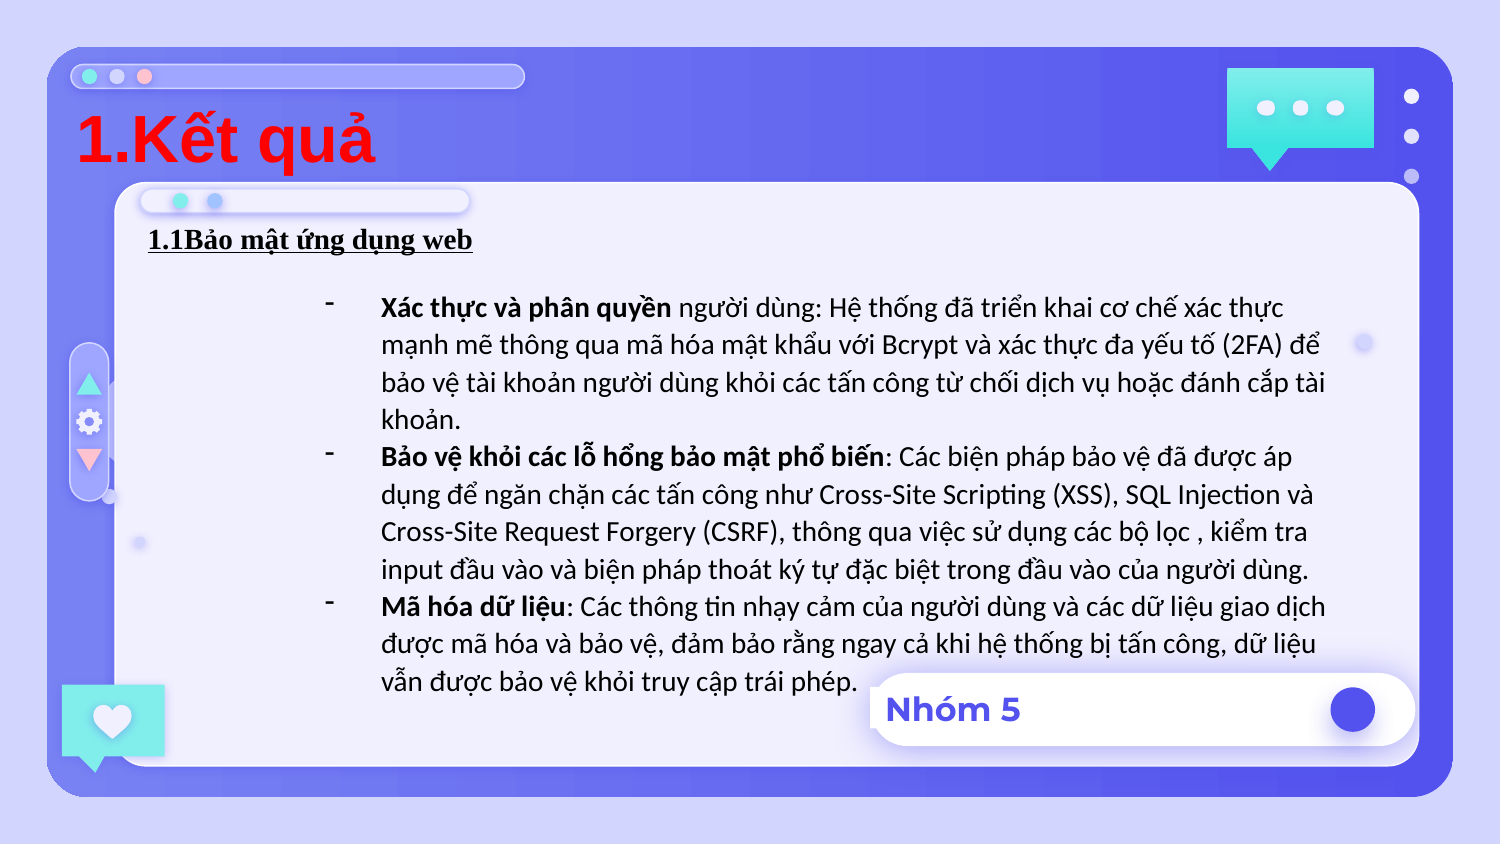

1.Kết quả

1.1Bảo mật ứng dụng web

Xác thực và phân quyền người dùng: Hệ thống đã triển khai cơ chế xác thực mạnh mẽ thông qua mã hóa mật khẩu với Bcrypt và xác thực đa yếu tố (2FA) để bảo vệ tài khoản người dùng khỏi các tấn công từ chối dịch vụ hoặc đánh cắp tài khoản.
Bảo vệ khỏi các lỗ hổng bảo mật phổ biến: Các biện pháp bảo vệ đã được áp dụng để ngăn chặn các tấn công như Cross-Site Scripting (XSS), SQL Injection và Cross-Site Request Forgery (CSRF), thông qua việc sử dụng các bộ lọc , kiểm tra input đầu vào và biện pháp thoát ký tự đặc biệt trong đầu vào của người dùng.
Mã hóa dữ liệu: Các thông tin nhạy cảm của người dùng và các dữ liệu giao dịch được mã hóa và bảo vệ, đảm bảo rằng ngay cả khi hệ thống bị tấn công, dữ liệu vẫn được bảo vệ khỏi truy cập trái phép.

# Nhóm 5